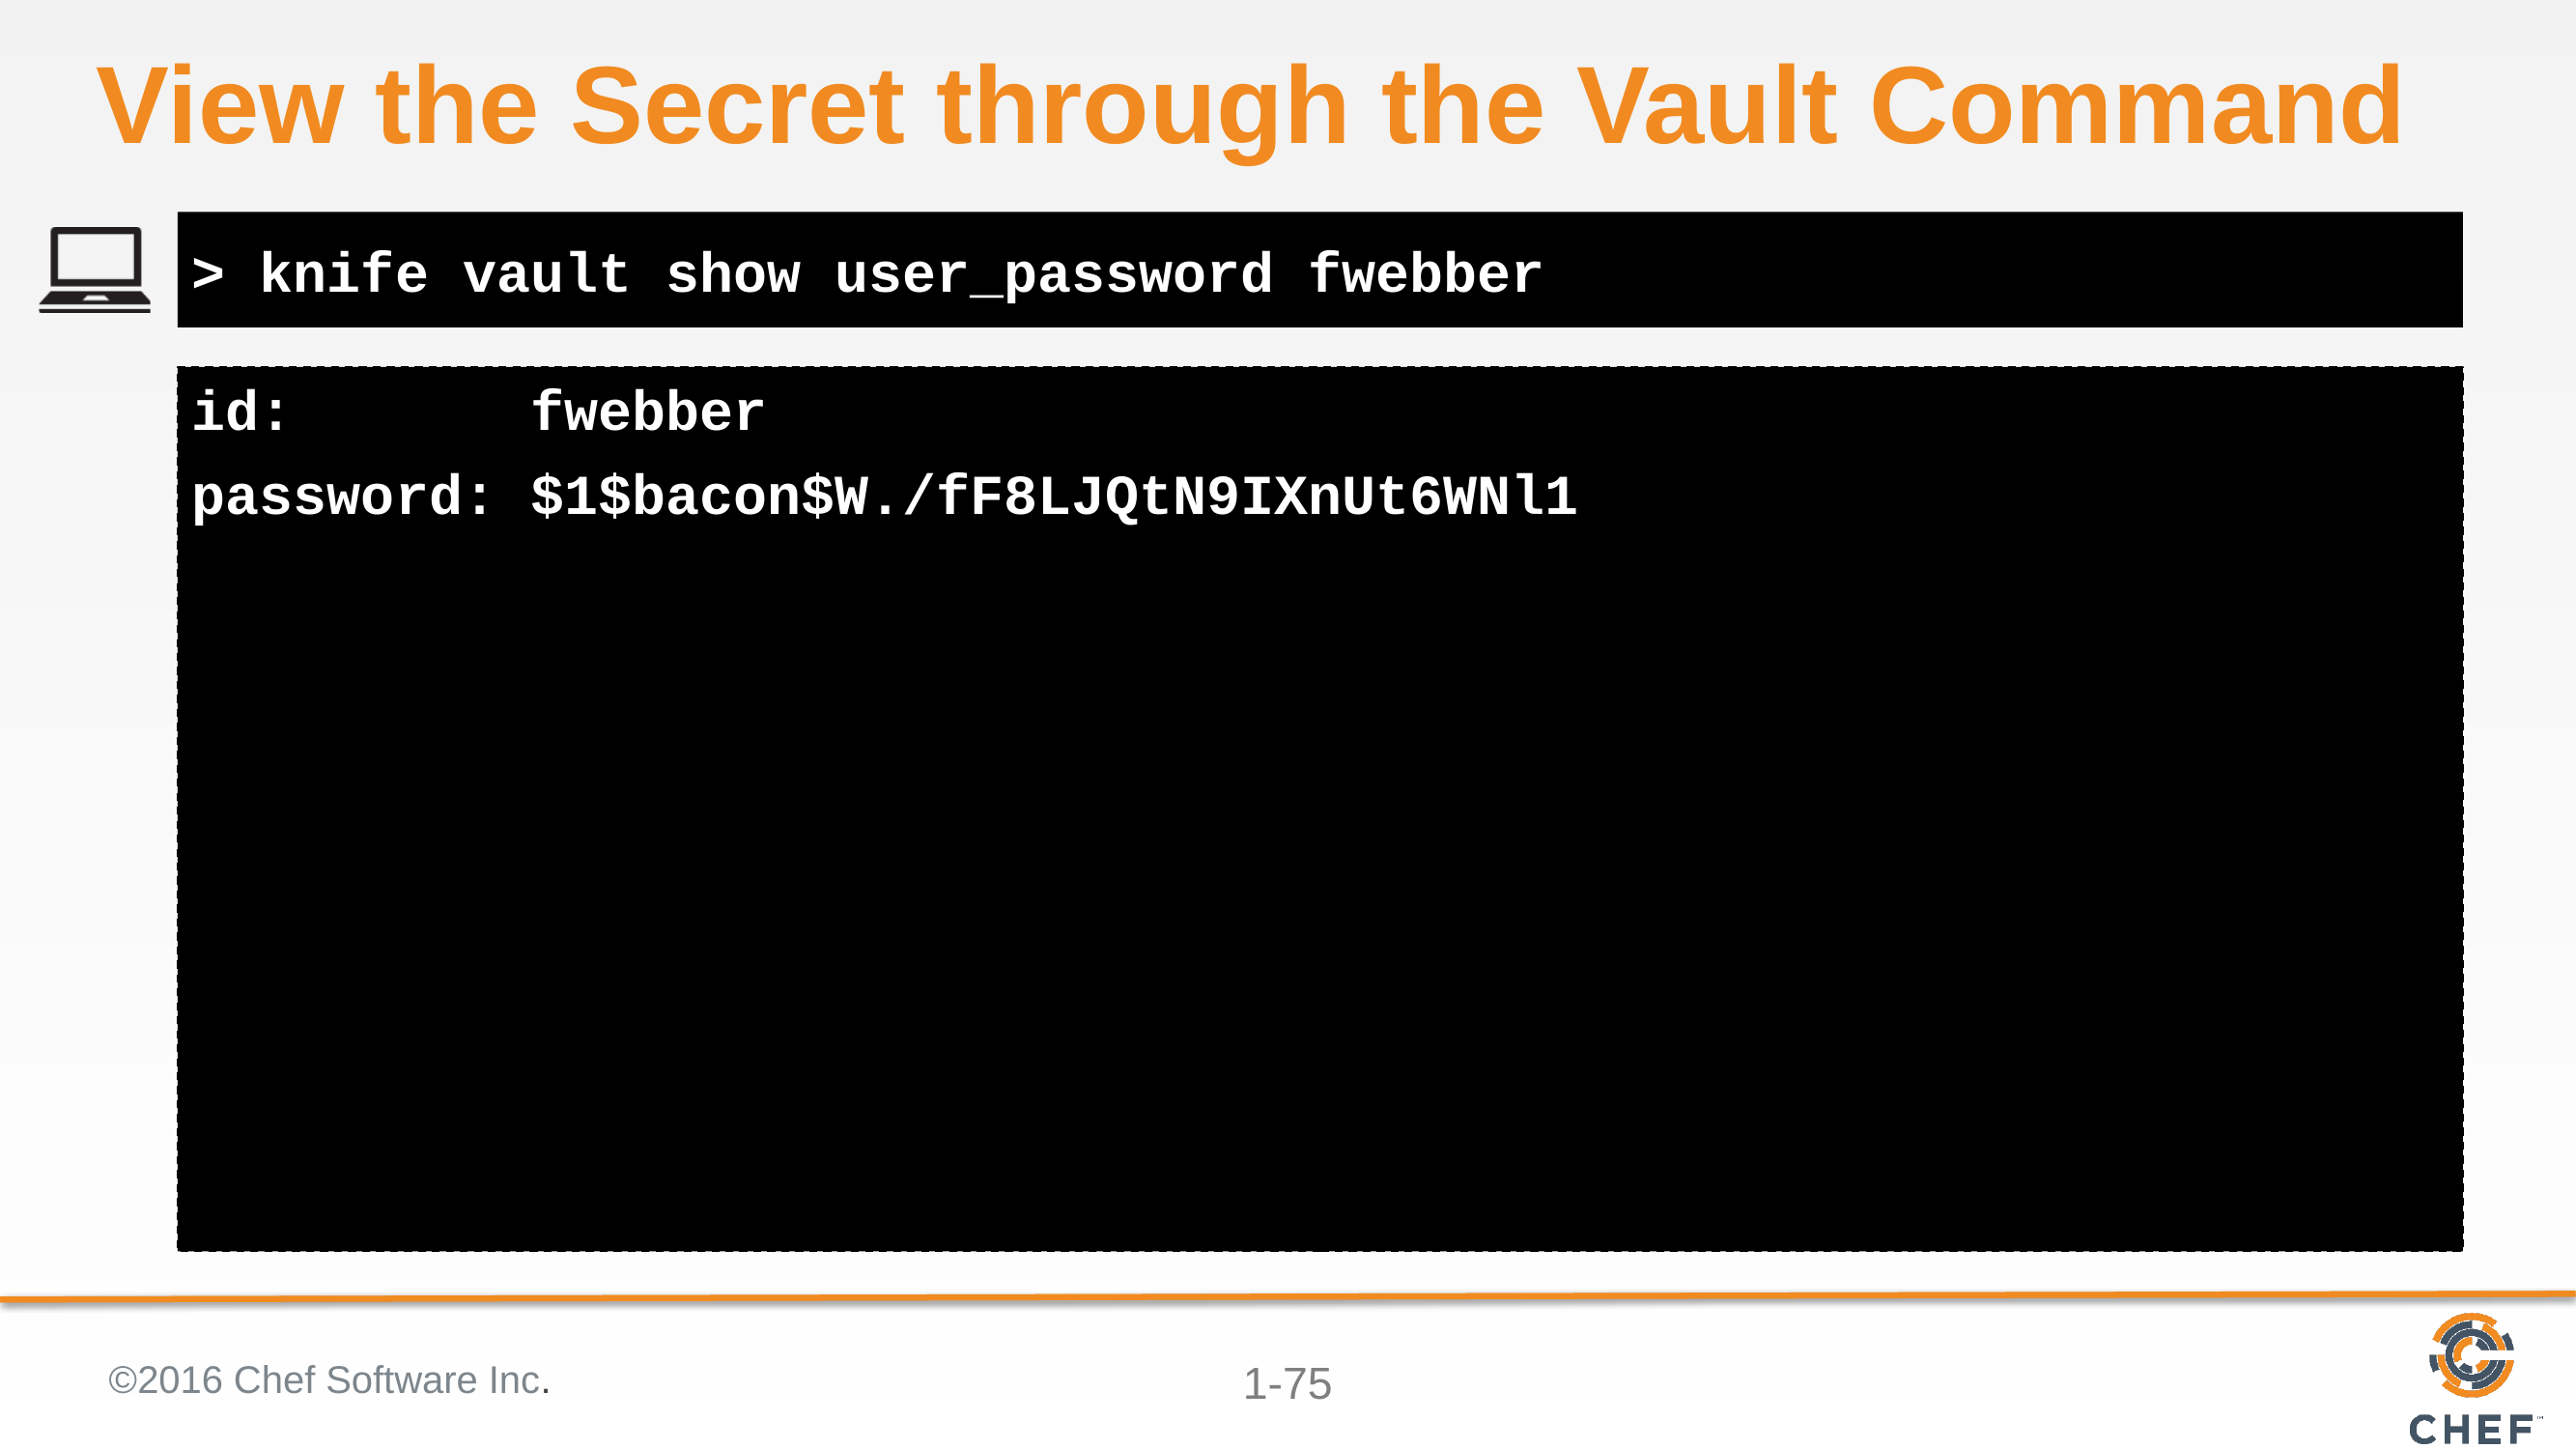

# View the Secret through the Vault Command
> knife vault show user_password fwebber
id:       fwebber
password: $1$bacon$W./fF8LJQtN9IXnUt6WNl1